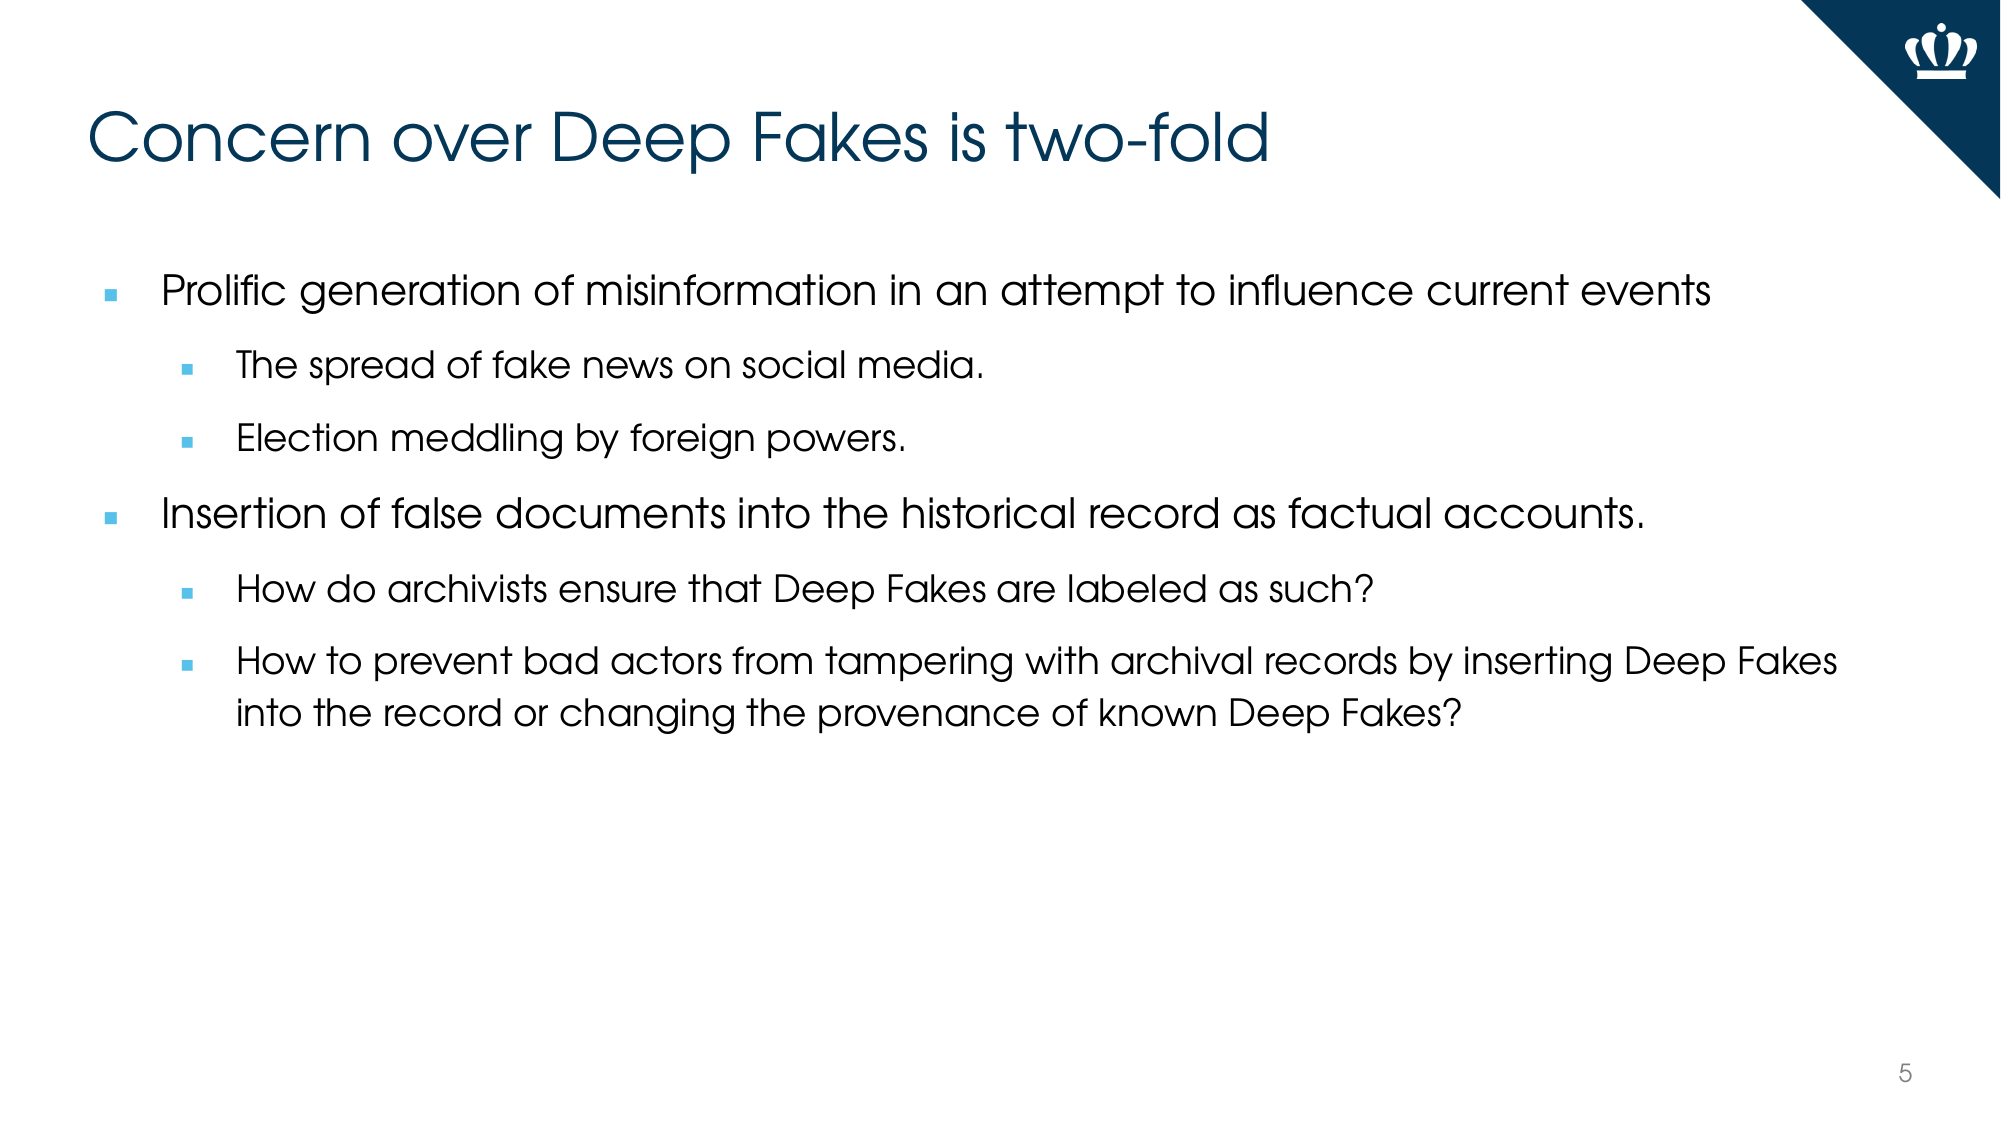

# Concern over Deep Fakes is two-fold
Prolific generation of misinformation in an attempt to influence current events
The spread of fake news on social media.
Election meddling by foreign powers.
Insertion of false documents into the historical record as factual accounts.
How do archivists ensure that Deep Fakes are labeled as such?
How to prevent bad actors from tampering with archival records by inserting Deep Fakes into the record or changing the provenance of known Deep Fakes?
5